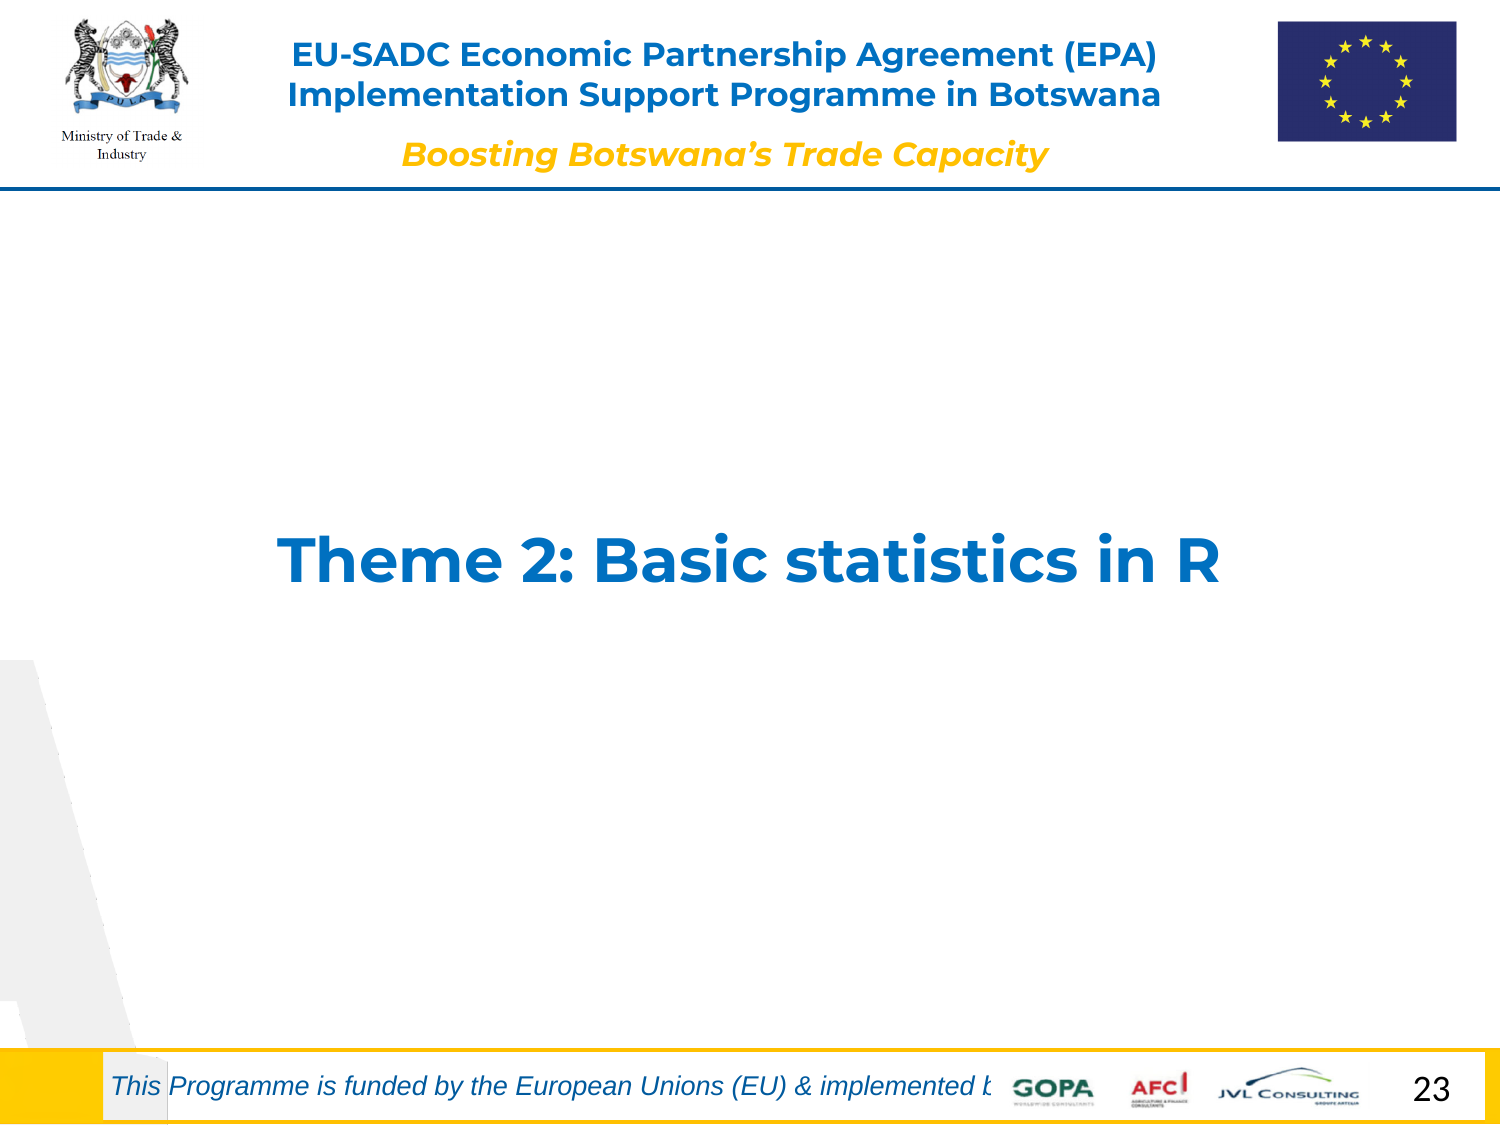

# Theme 2: Basic statistics in R
23